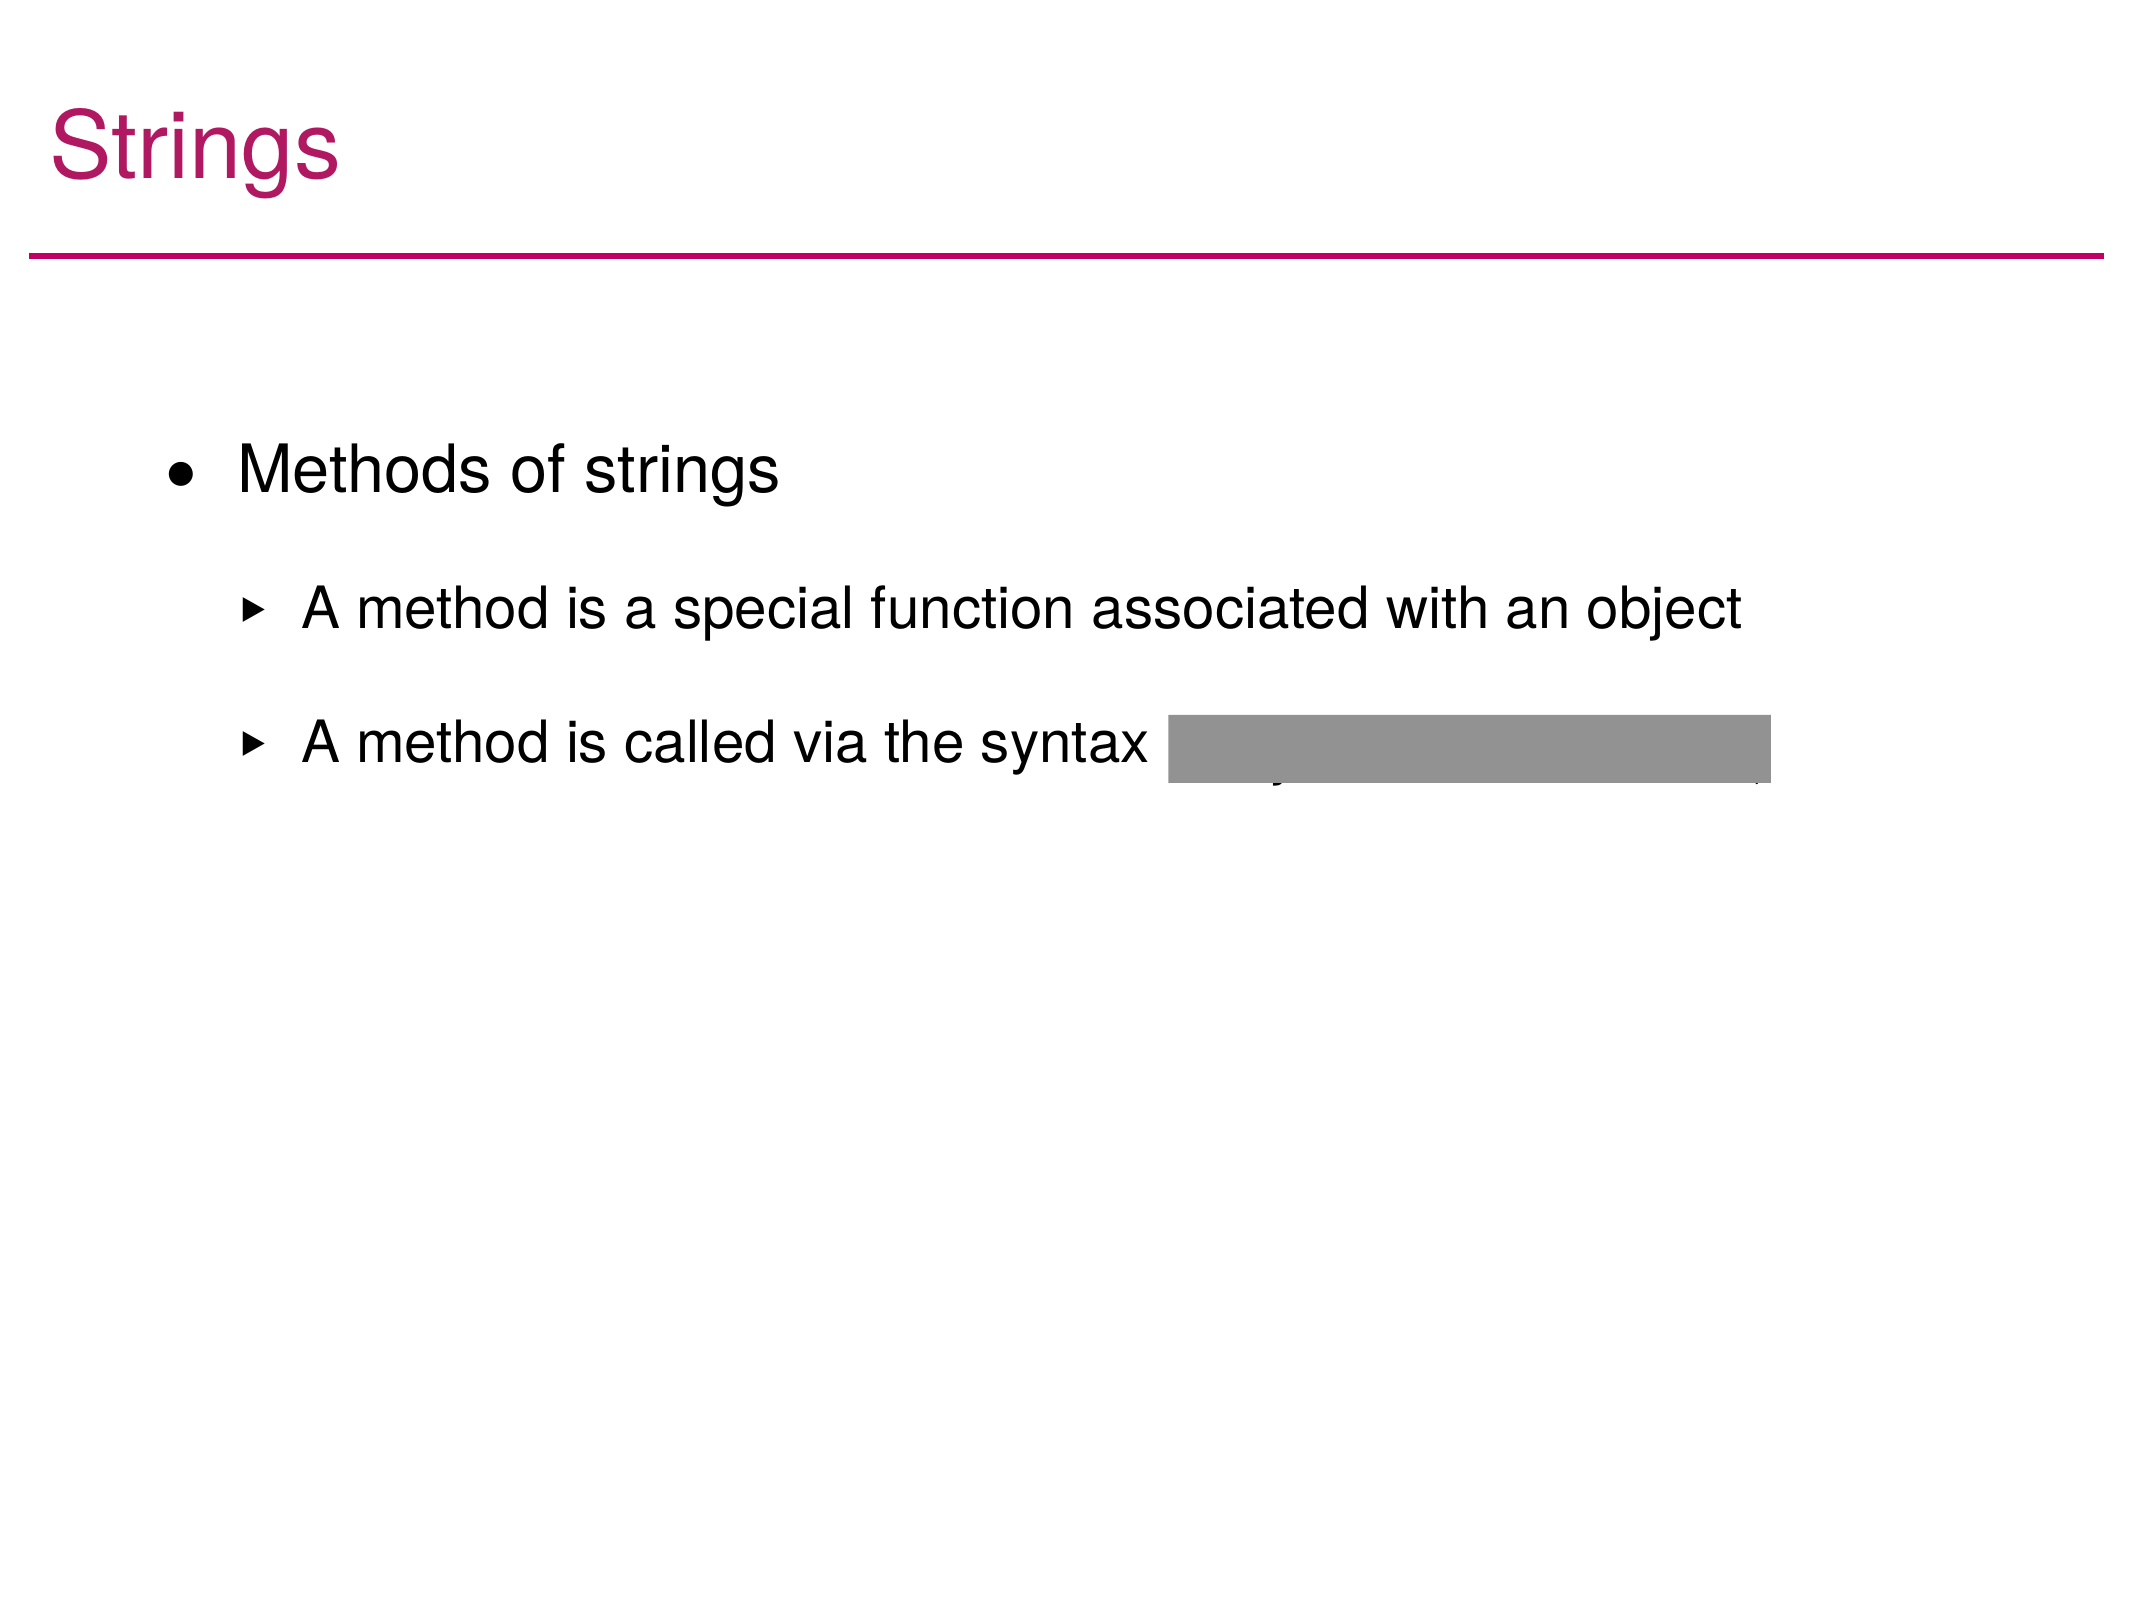

# Strings

Methods of strings
A method is a special function associated with an object
A method is called via the syntax
<object>.<method>(

)